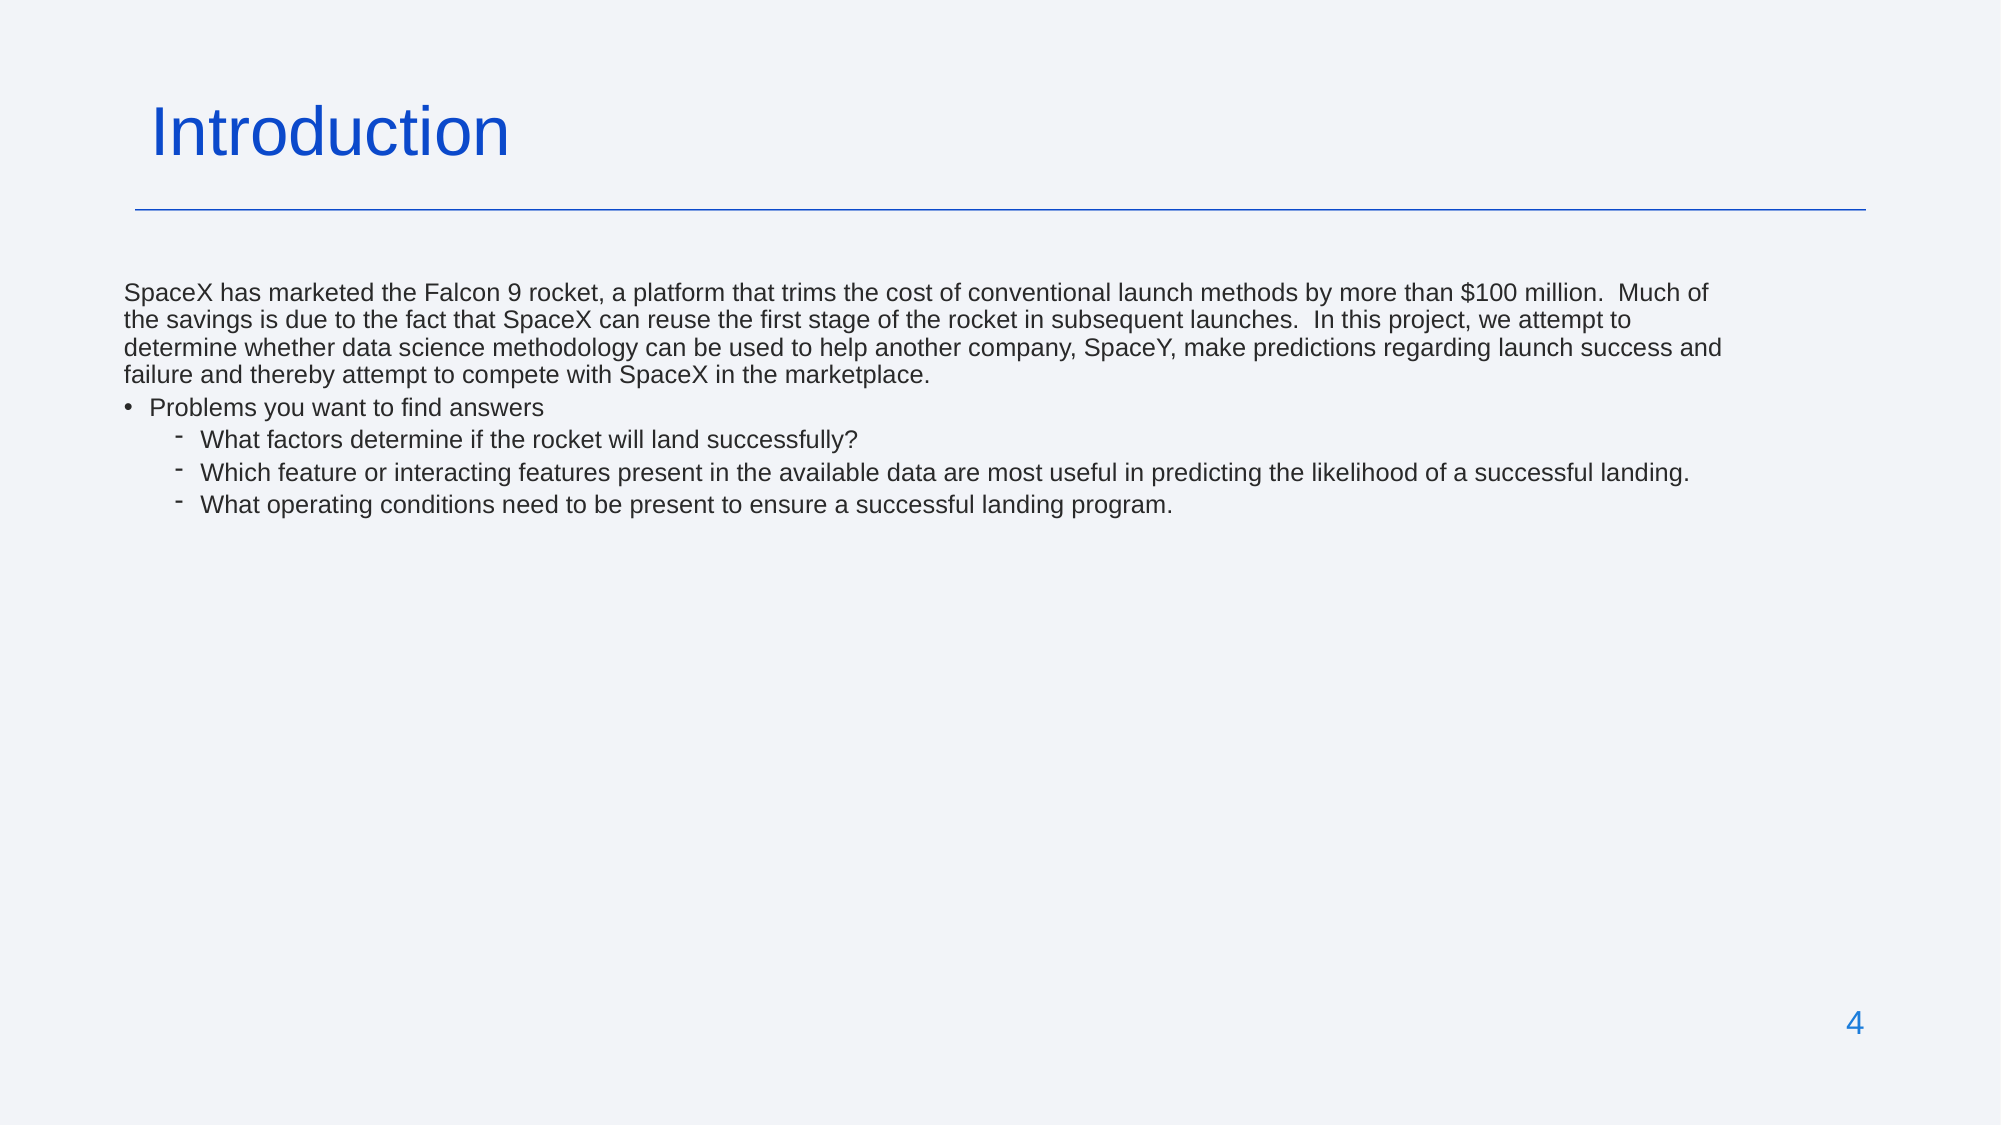

Introduction
SpaceX has marketed the Falcon 9 rocket, a platform that trims the cost of conventional launch methods by more than $100 million.  Much of the savings is due to the fact that SpaceX can reuse the first stage of the rocket in subsequent launches.  In this project, we attempt to determine whether data science methodology can be used to help another company, SpaceY, make predictions regarding launch success and failure and thereby attempt to compete with SpaceX in the marketplace.
Problems you want to find answers
What factors determine if the rocket will land successfully?
Which feature or interacting features present in the available data are most useful in predicting the likelihood of a successful landing.
What operating conditions need to be present to ensure a successful landing program.

4